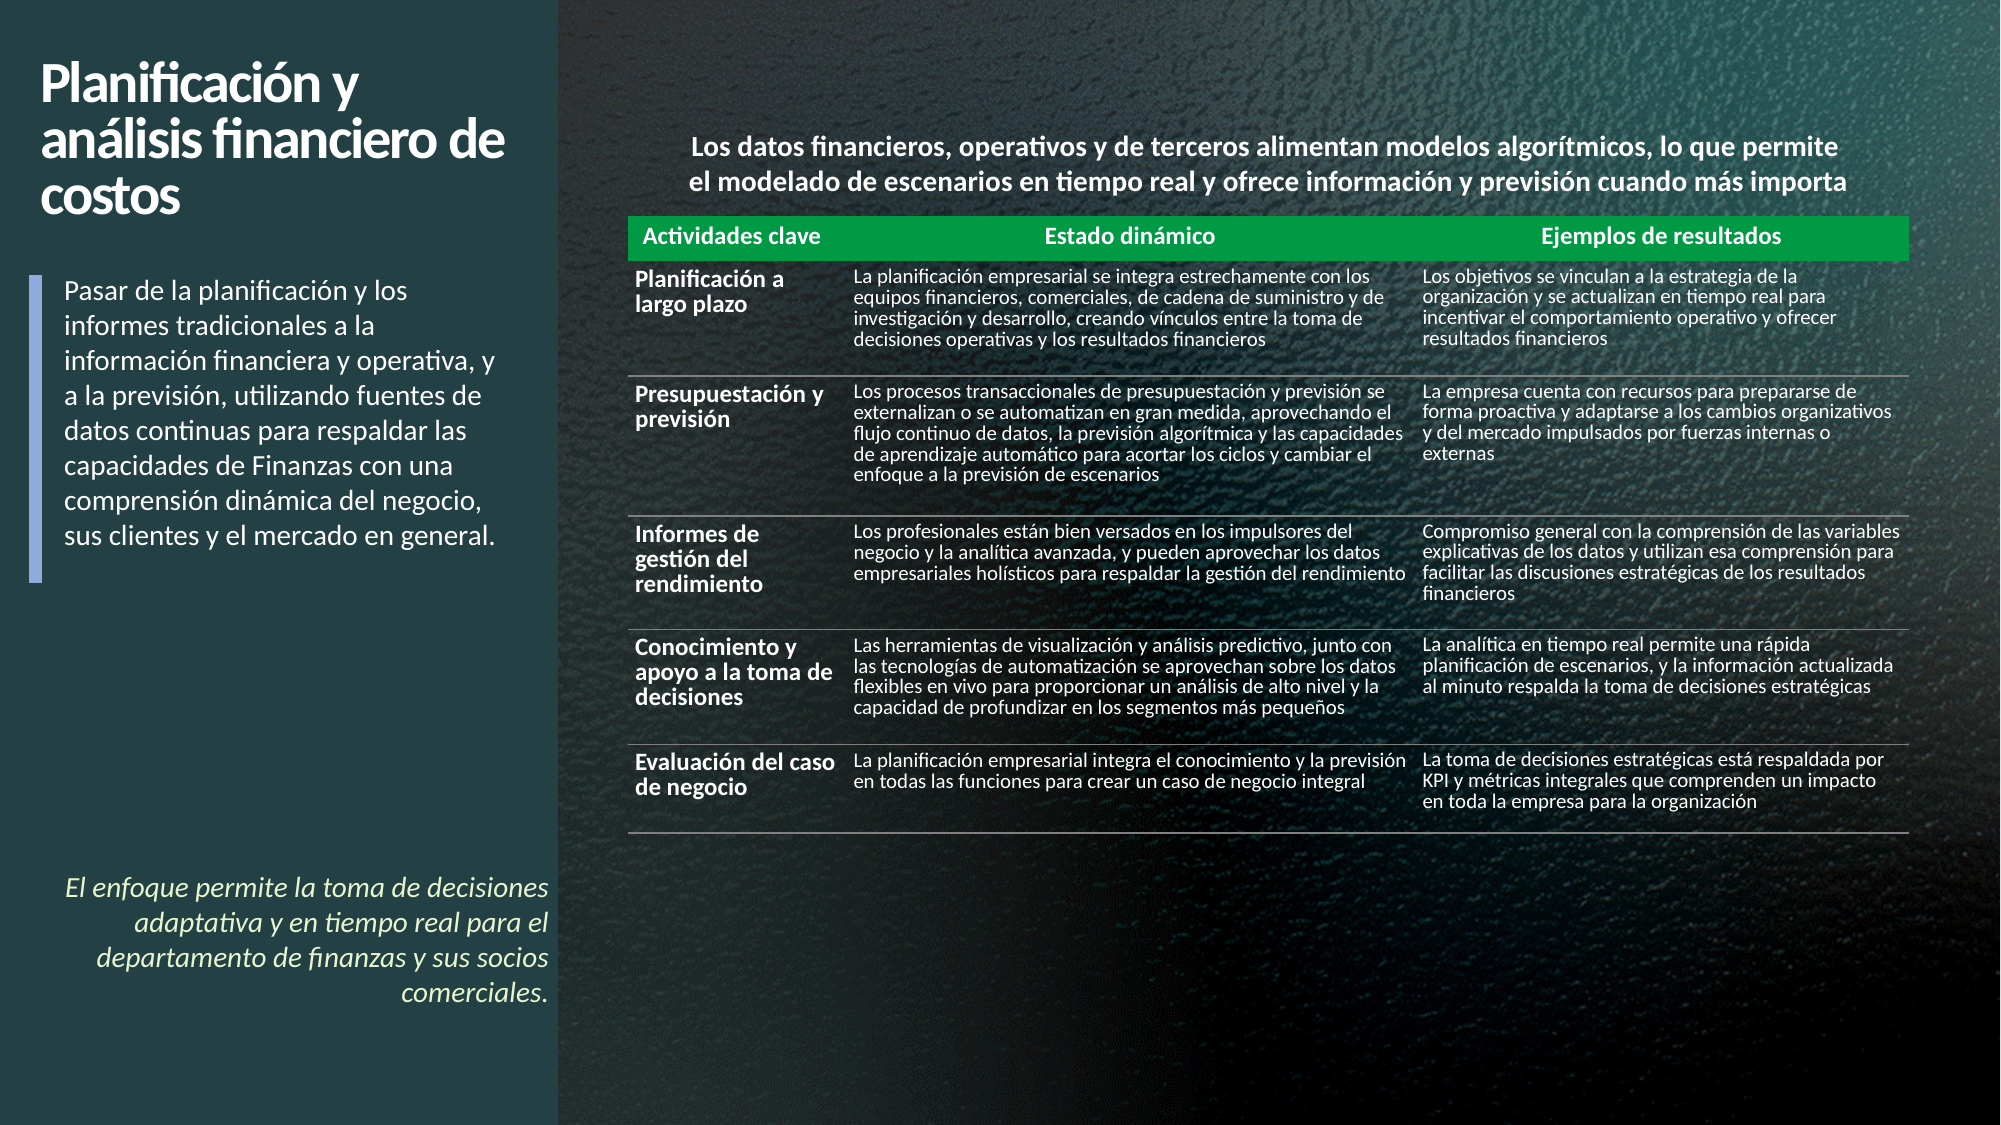

Planificación y análisis financiero de costos
Los datos financieros, operativos y de terceros alimentan modelos algorítmicos, lo que permite
el modelado de escenarios en tiempo real y ofrece información y previsión cuando más importa
| Actividades clave | Estado dinámico | Ejemplos de resultados |
| --- | --- | --- |
| Planificación a largo plazo | La planificación empresarial se integra estrechamente con los equipos financieros, comerciales, de cadena de suministro y de investigación y desarrollo, creando vínculos entre la toma de decisiones operativas y los resultados financieros | Los objetivos se vinculan a la estrategia de la organización y se actualizan en tiempo real para incentivar el comportamiento operativo y ofrecer resultados financieros |
| Presupuestación y previsión | Los procesos transaccionales de presupuestación y previsión se externalizan o se automatizan en gran medida, aprovechando el flujo continuo de datos, la previsión algorítmica y las capacidades de aprendizaje automático para acortar los ciclos y cambiar el enfoque a la previsión de escenarios | La empresa cuenta con recursos para prepararse de forma proactiva y adaptarse a los cambios organizativos y del mercado impulsados por fuerzas internas o externas |
| Informes de gestión del rendimiento | Los profesionales están bien versados en los impulsores del negocio y la analítica avanzada, y pueden aprovechar los datos empresariales holísticos para respaldar la gestión del rendimiento | Compromiso general con la comprensión de las variables explicativas de los datos y utilizan esa comprensión para facilitar las discusiones estratégicas de los resultados financieros |
| Conocimiento y apoyo a la toma de decisiones | Las herramientas de visualización y análisis predictivo, junto con las tecnologías de automatización se aprovechan sobre los datos flexibles en vivo para proporcionar un análisis de alto nivel y la capacidad de profundizar en los segmentos más pequeños | La analítica en tiempo real permite una rápida planificación de escenarios, y la información actualizada al minuto respalda la toma de decisiones estratégicas |
| Evaluación del caso de negocio | La planificación empresarial integra el conocimiento y la previsión en todas las funciones para crear un caso de negocio integral | La toma de decisiones estratégicas está respaldada por KPI y métricas integrales que comprenden un impacto en toda la empresa para la organización |
Pasar de la planificación y los informes tradicionales a la información financiera y operativa, y a la previsión, utilizando fuentes de datos continuas para respaldar las capacidades de Finanzas con una comprensión dinámica del negocio, sus clientes y el mercado en general.
El enfoque permite la toma de decisiones adaptativa y en tiempo real para el departamento de finanzas y sus socios comerciales.